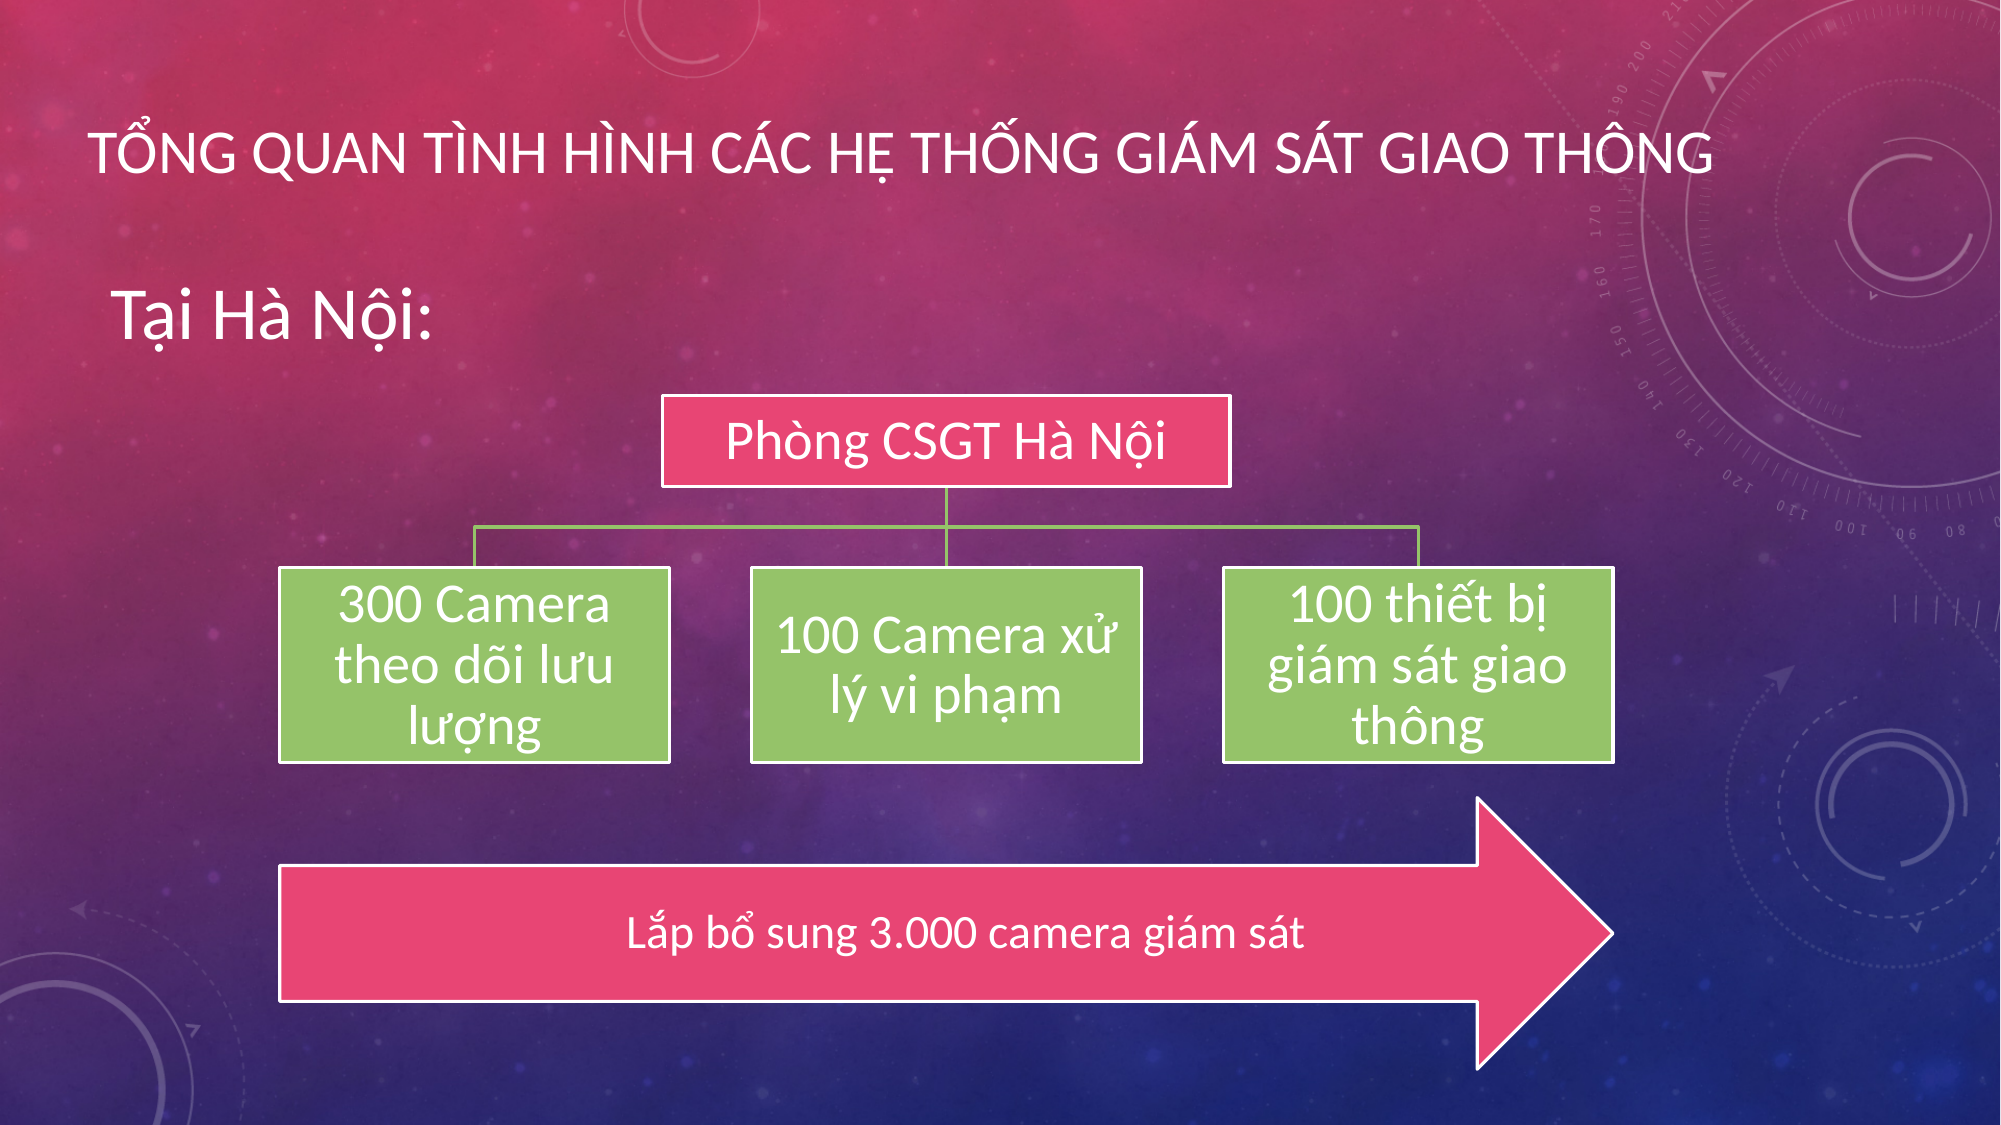

# Tổng quan tình hình các hệ thống giám sát giao thông
Tại Hà Nội:

Phòng CSGT Hà Nội

300 Camera theo dõi lưu lượng
100 Camera xử lý vi phạm
100 thiết bị giám sát giao thông
Lắp bổ sung 3.000 camera giám sát